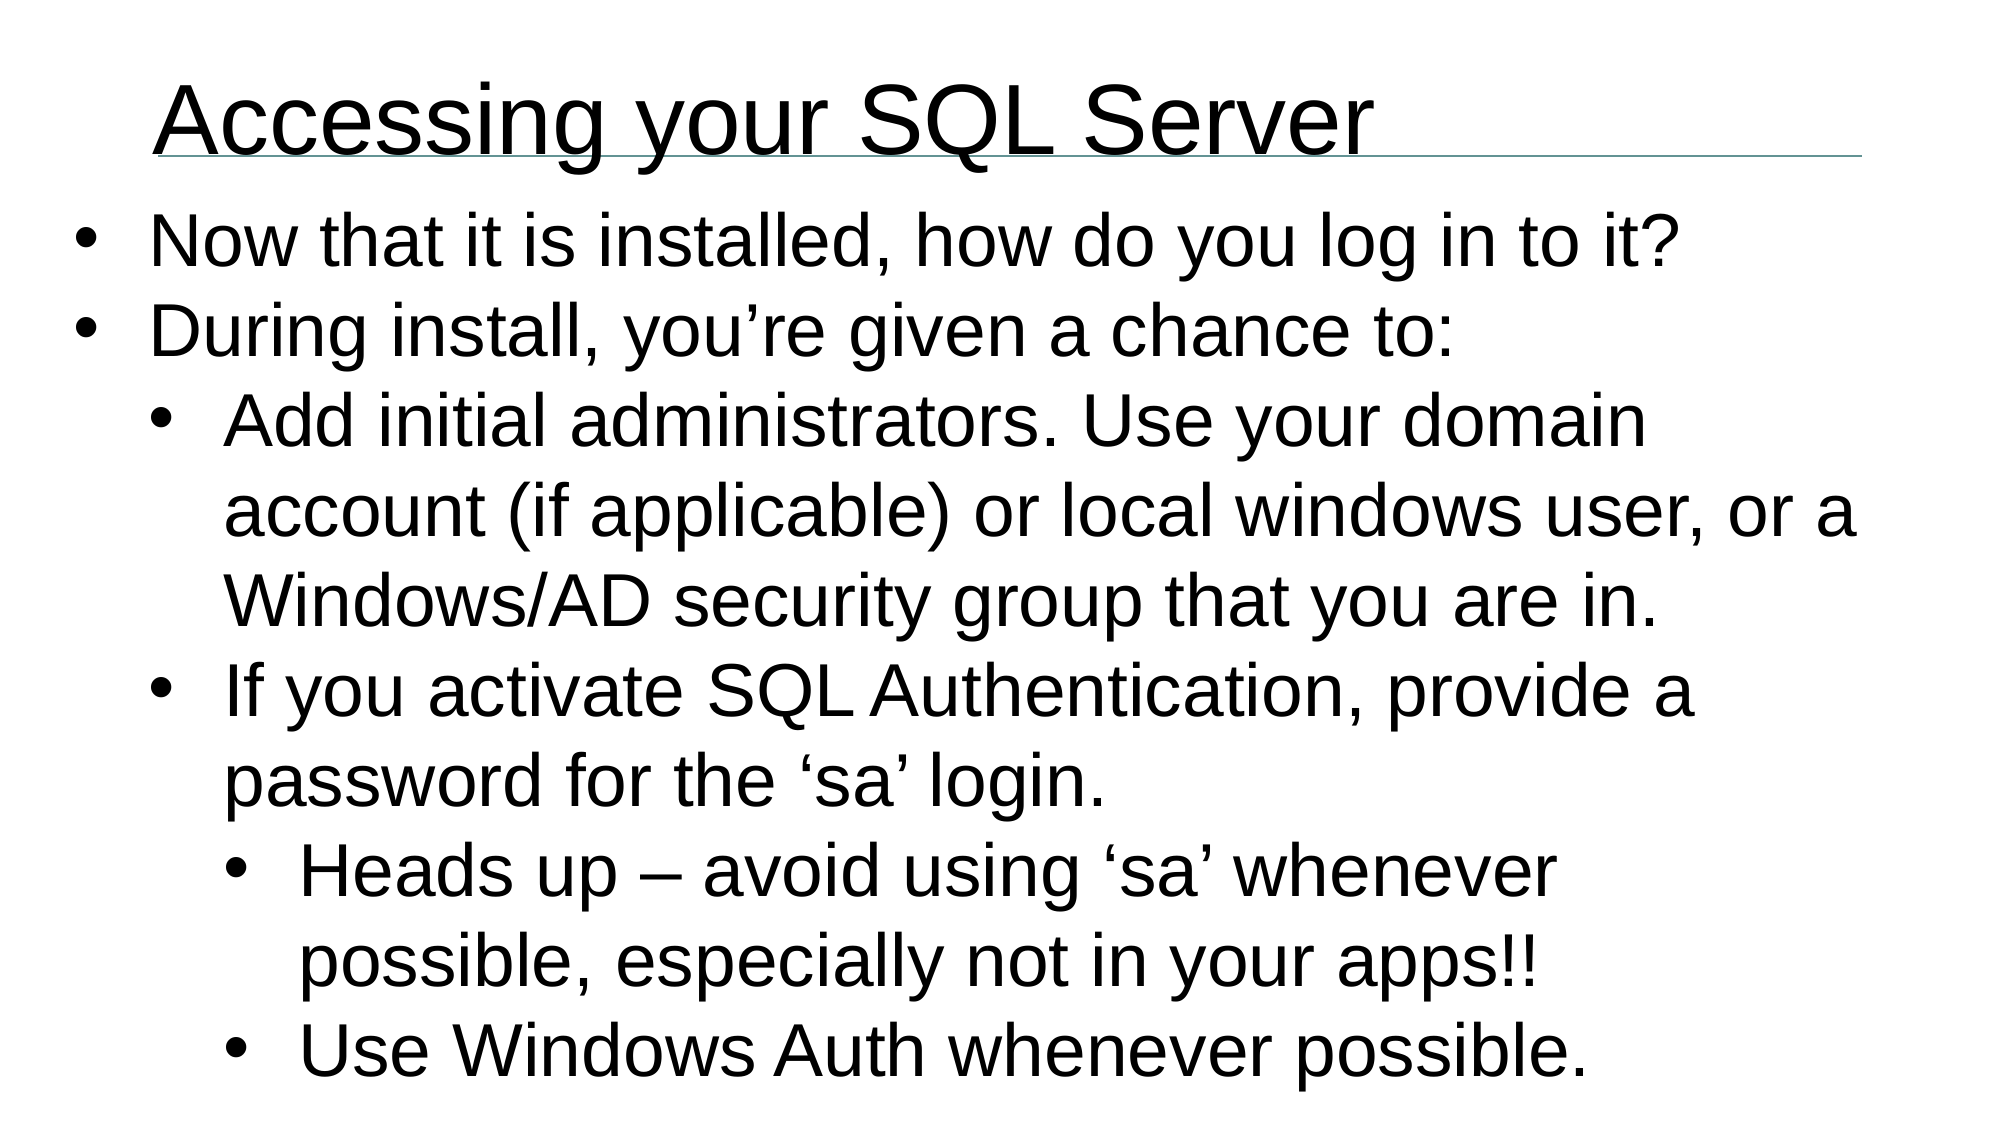

# Accessing your SQL Server
Now that it is installed, how do you log in to it?
During install, you’re given a chance to:
Add initial administrators. Use your domain account (if applicable) or local windows user, or a Windows/AD security group that you are in.
If you activate SQL Authentication, provide a password for the ‘sa’ login.
Heads up – avoid using ‘sa’ whenever possible, especially not in your apps!!
Use Windows Auth whenever possible.